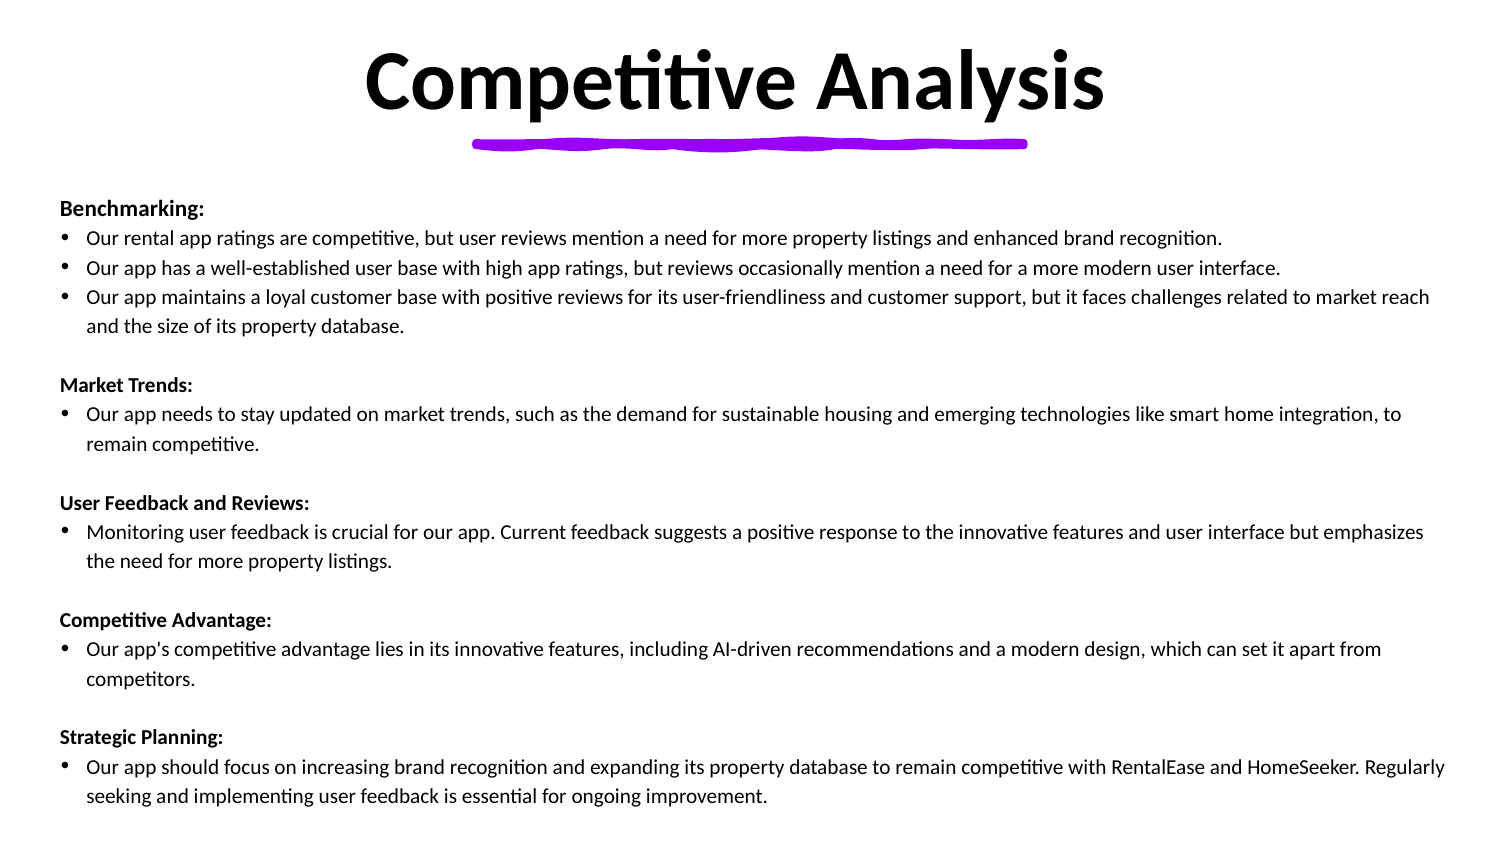

# Competitive Analysis

Benchmarking:
Our rental app ratings are competitive, but user reviews mention a need for more property listings and enhanced brand recognition.
Our app has a well-established user base with high app ratings, but reviews occasionally mention a need for a more modern user interface.
Our app maintains a loyal customer base with positive reviews for its user-friendliness and customer support, but it faces challenges related to market reach and the size of its property database.

Market Trends:
Our app needs to stay updated on market trends, such as the demand for sustainable housing and emerging technologies like smart home integration, to remain competitive.

User Feedback and Reviews:
Monitoring user feedback is crucial for our app. Current feedback suggests a positive response to the innovative features and user interface but emphasizes the need for more property listings.

Competitive Advantage:
Our app's competitive advantage lies in its innovative features, including AI-driven recommendations and a modern design, which can set it apart from competitors.

Strategic Planning:
Our app should focus on increasing brand recognition and expanding its property database to remain competitive with RentalEase and HomeSeeker. Regularly seeking and implementing user feedback is essential for ongoing improvement.